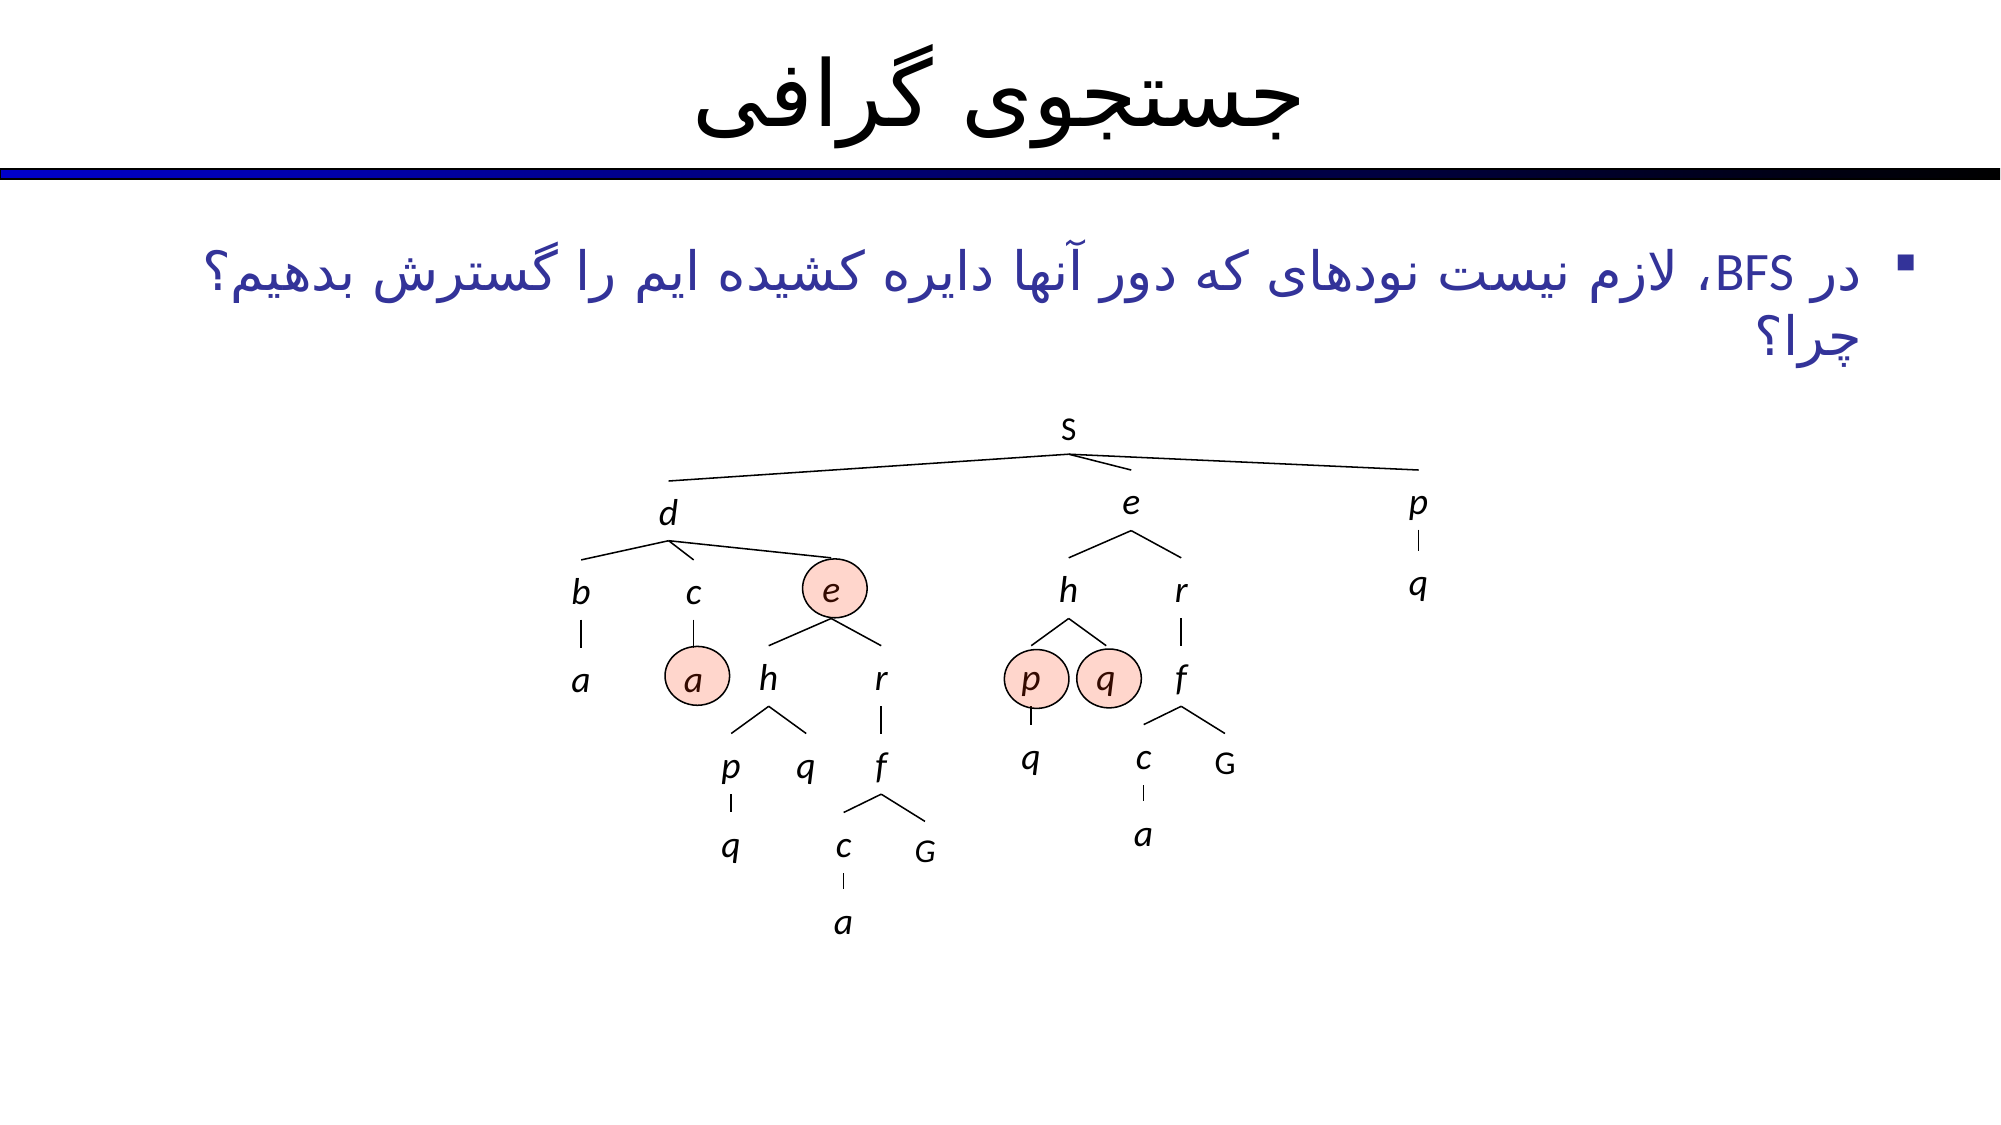

# جستجوی گرافی
در BFS، لازم نیست نودهای که دور آنها دایره کشیده ایم را گسترش بدهیم؟ چرا؟
S
e
h
r
p
q
f
q
c
G
a
p
d
q
e
h
r
p
q
f
q
c
G
a
b
c
a
a